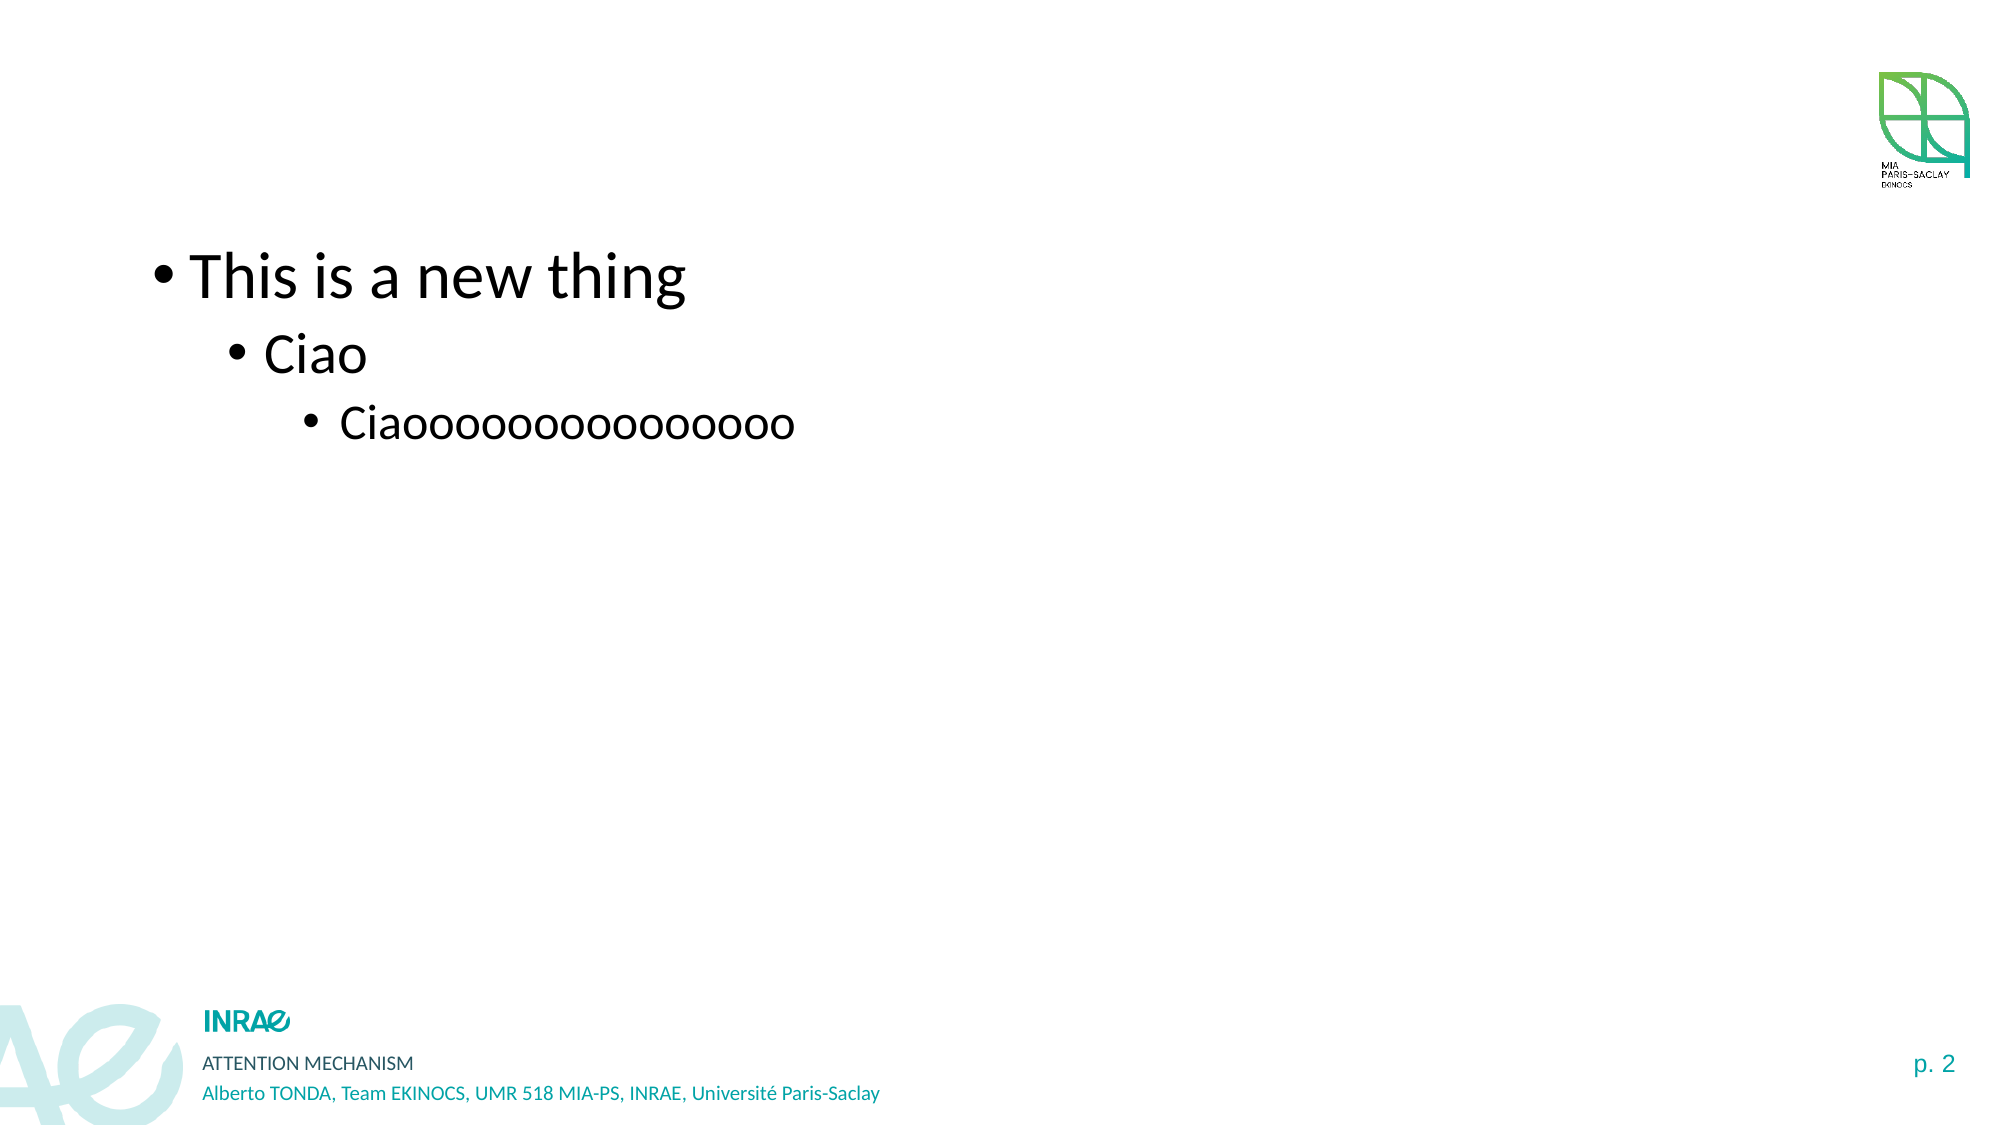

#
This is a new thing
Ciao
Ciaooooooooooooooo